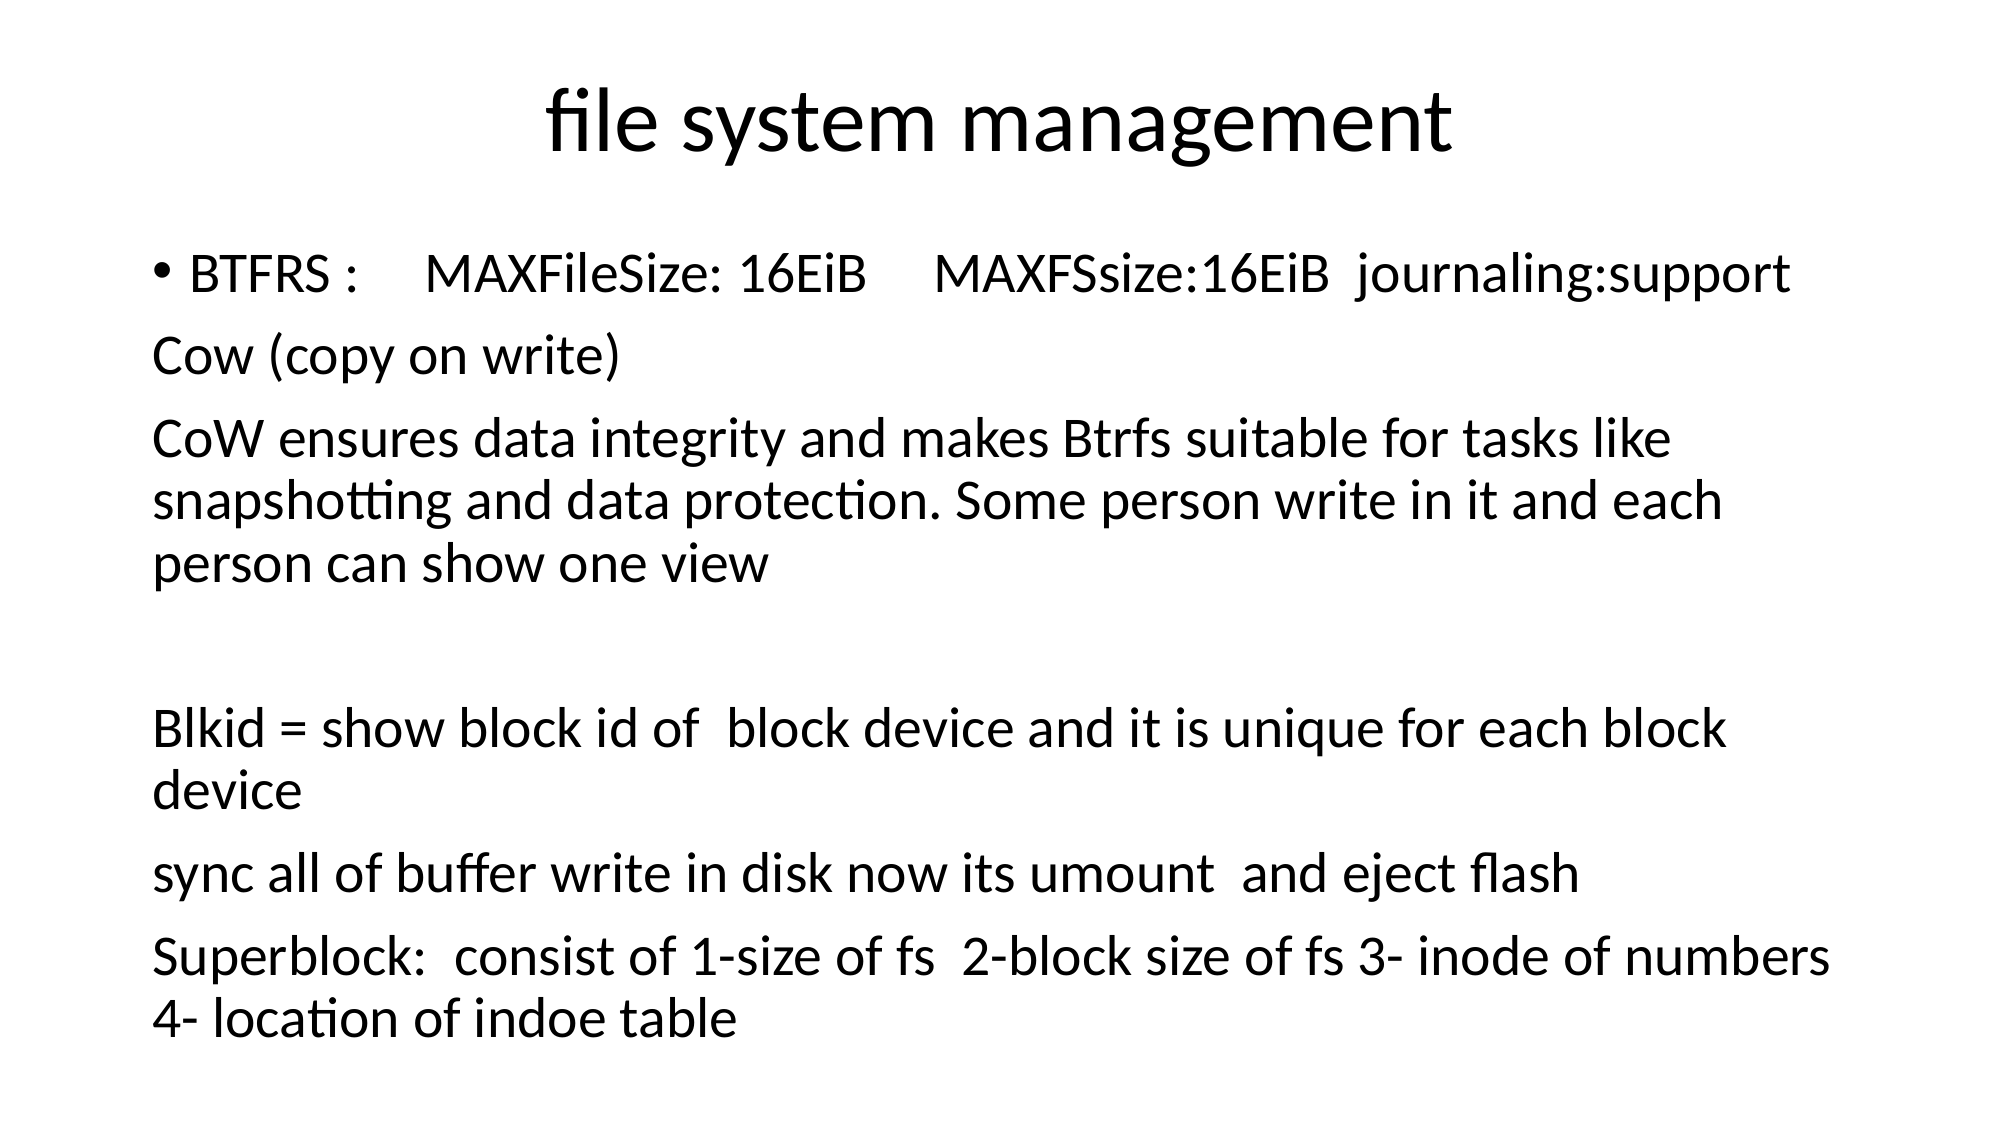

# file system management
BTFRS :     MAXFileSize: 16EiB     MAXFSsize:16EiB  journaling:support
Cow (copy on write)
CoW ensures data integrity and makes Btrfs suitable for tasks like snapshotting and data protection. Some person write in it and each person can show one view

Blkid = show block id of  block device and it is unique for each block device
sync all of buffer write in disk now its umount  and eject flash
Superblock:  consist of 1-size of fs  2-block size of fs 3- inode of numbers 4- location of indoe table